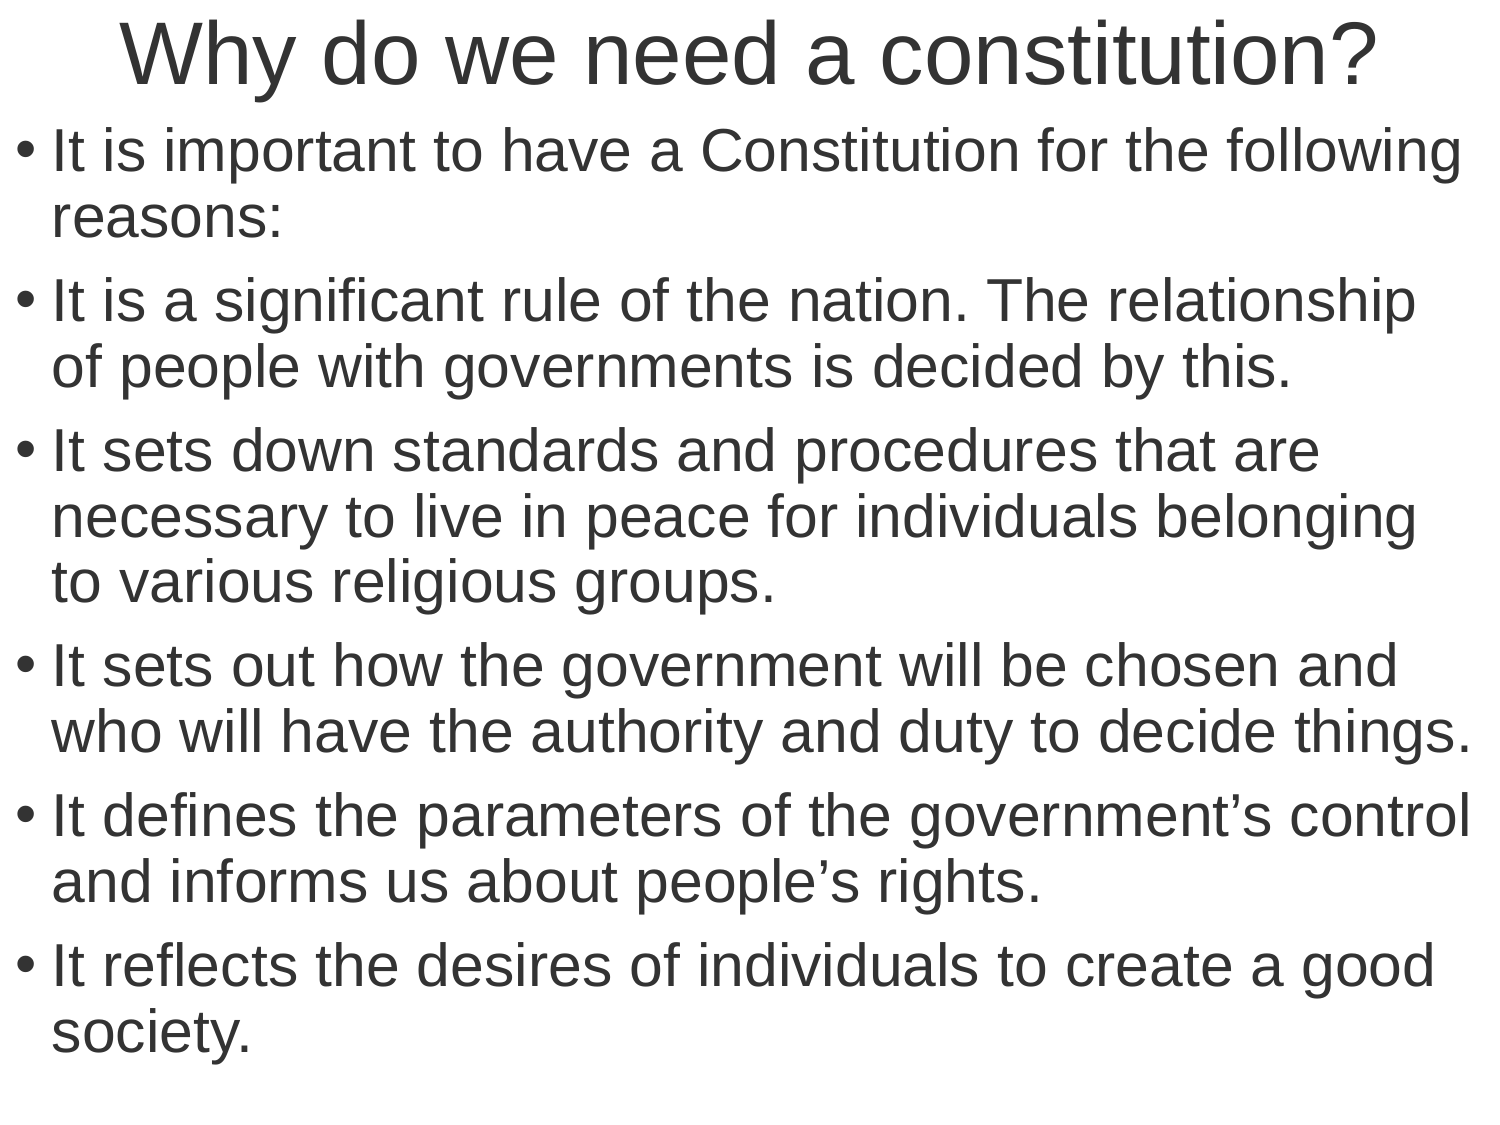

# Why do we need a constitution?
It is important to have a Constitution for the following reasons:
It is a significant rule of the nation. The relationship of people with governments is decided by this.
It sets down standards and procedures that are necessary to live in peace for individuals belonging to various religious groups.
It sets out how the government will be chosen and who will have the authority and duty to decide things.
It defines the parameters of the government’s control and informs us about people’s rights.
It reflects the desires of individuals to create a good society.